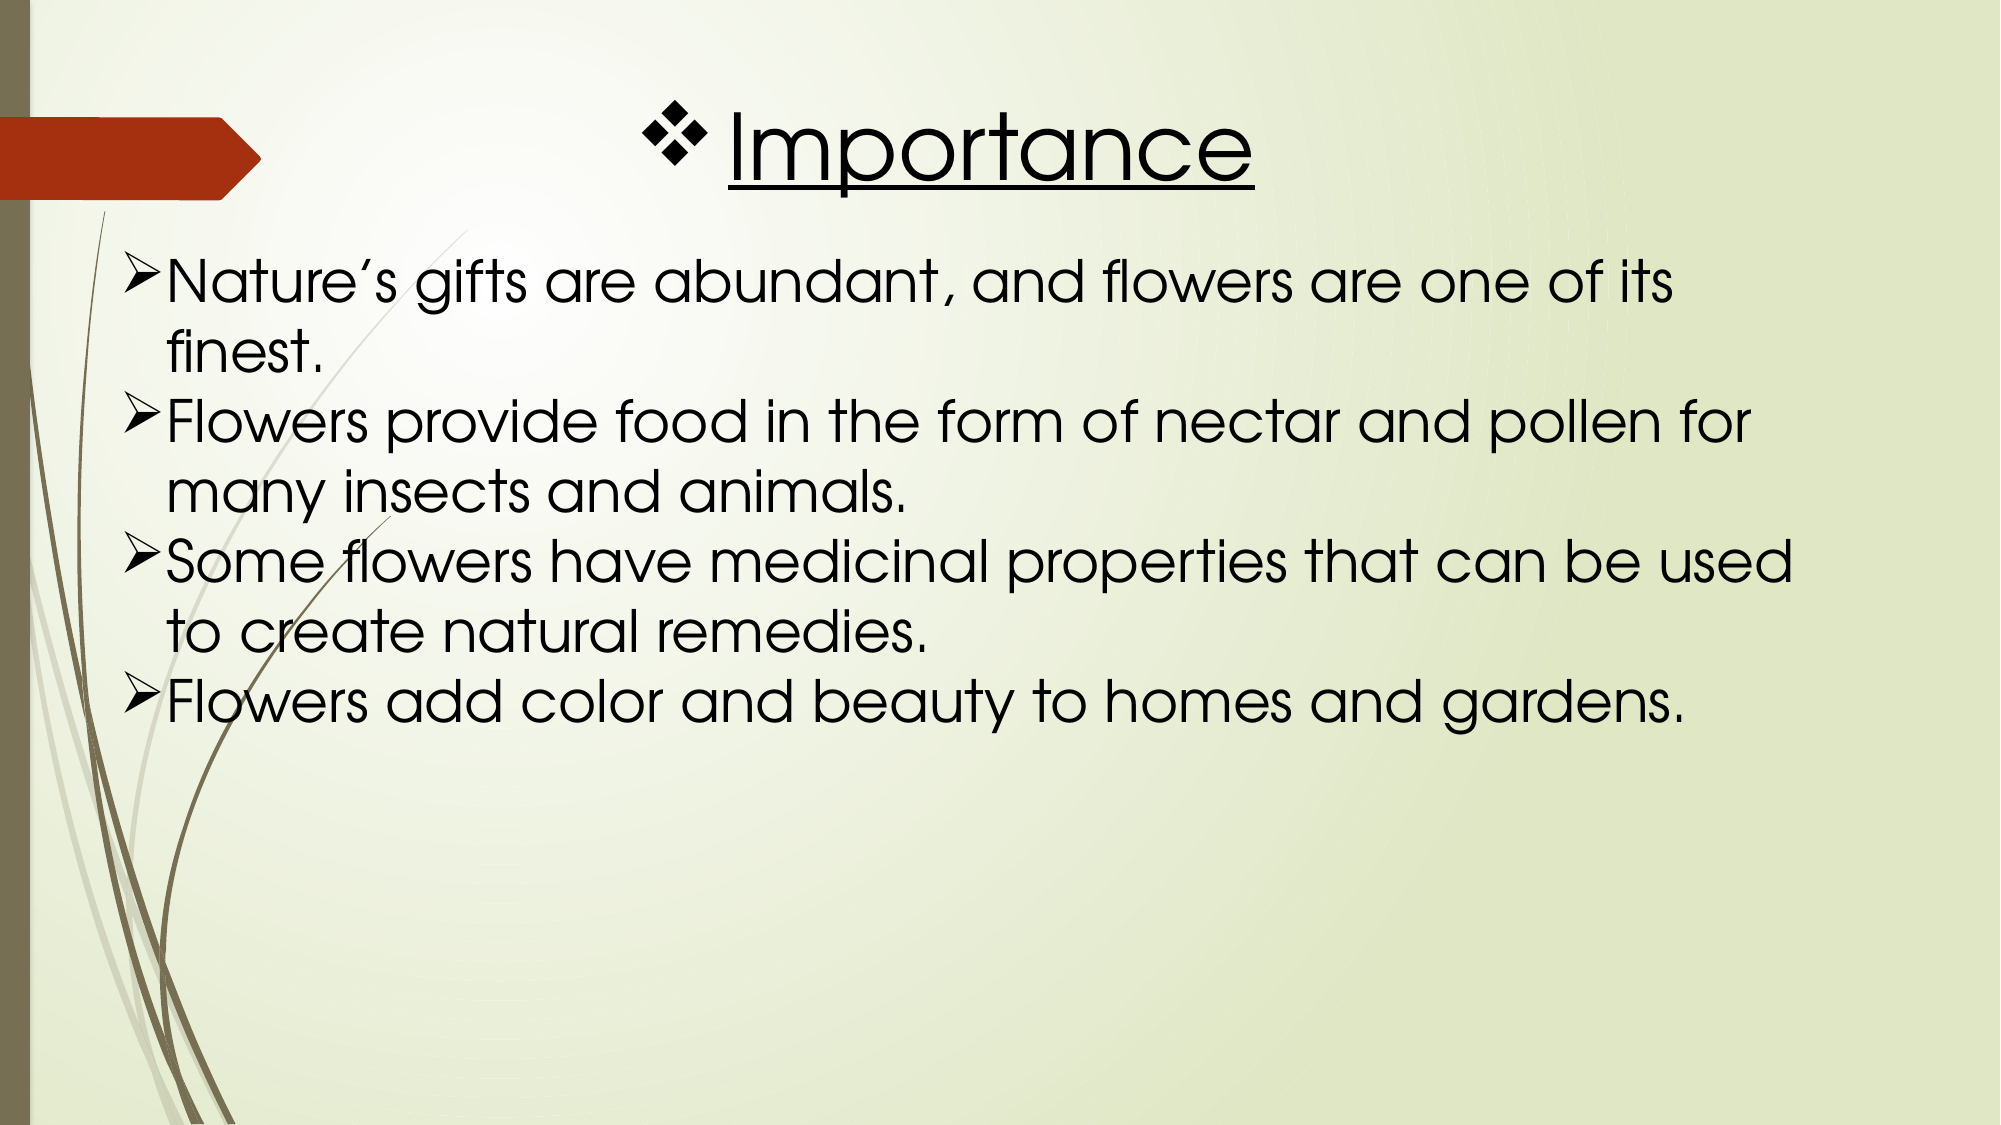

Importance
Nature’s gifts are abundant, and flowers are one of its finest.
Flowers provide food in the form of nectar and pollen for many insects and animals.
Some flowers have medicinal properties that can be used to create natural remedies.
Flowers add color and beauty to homes and gardens.